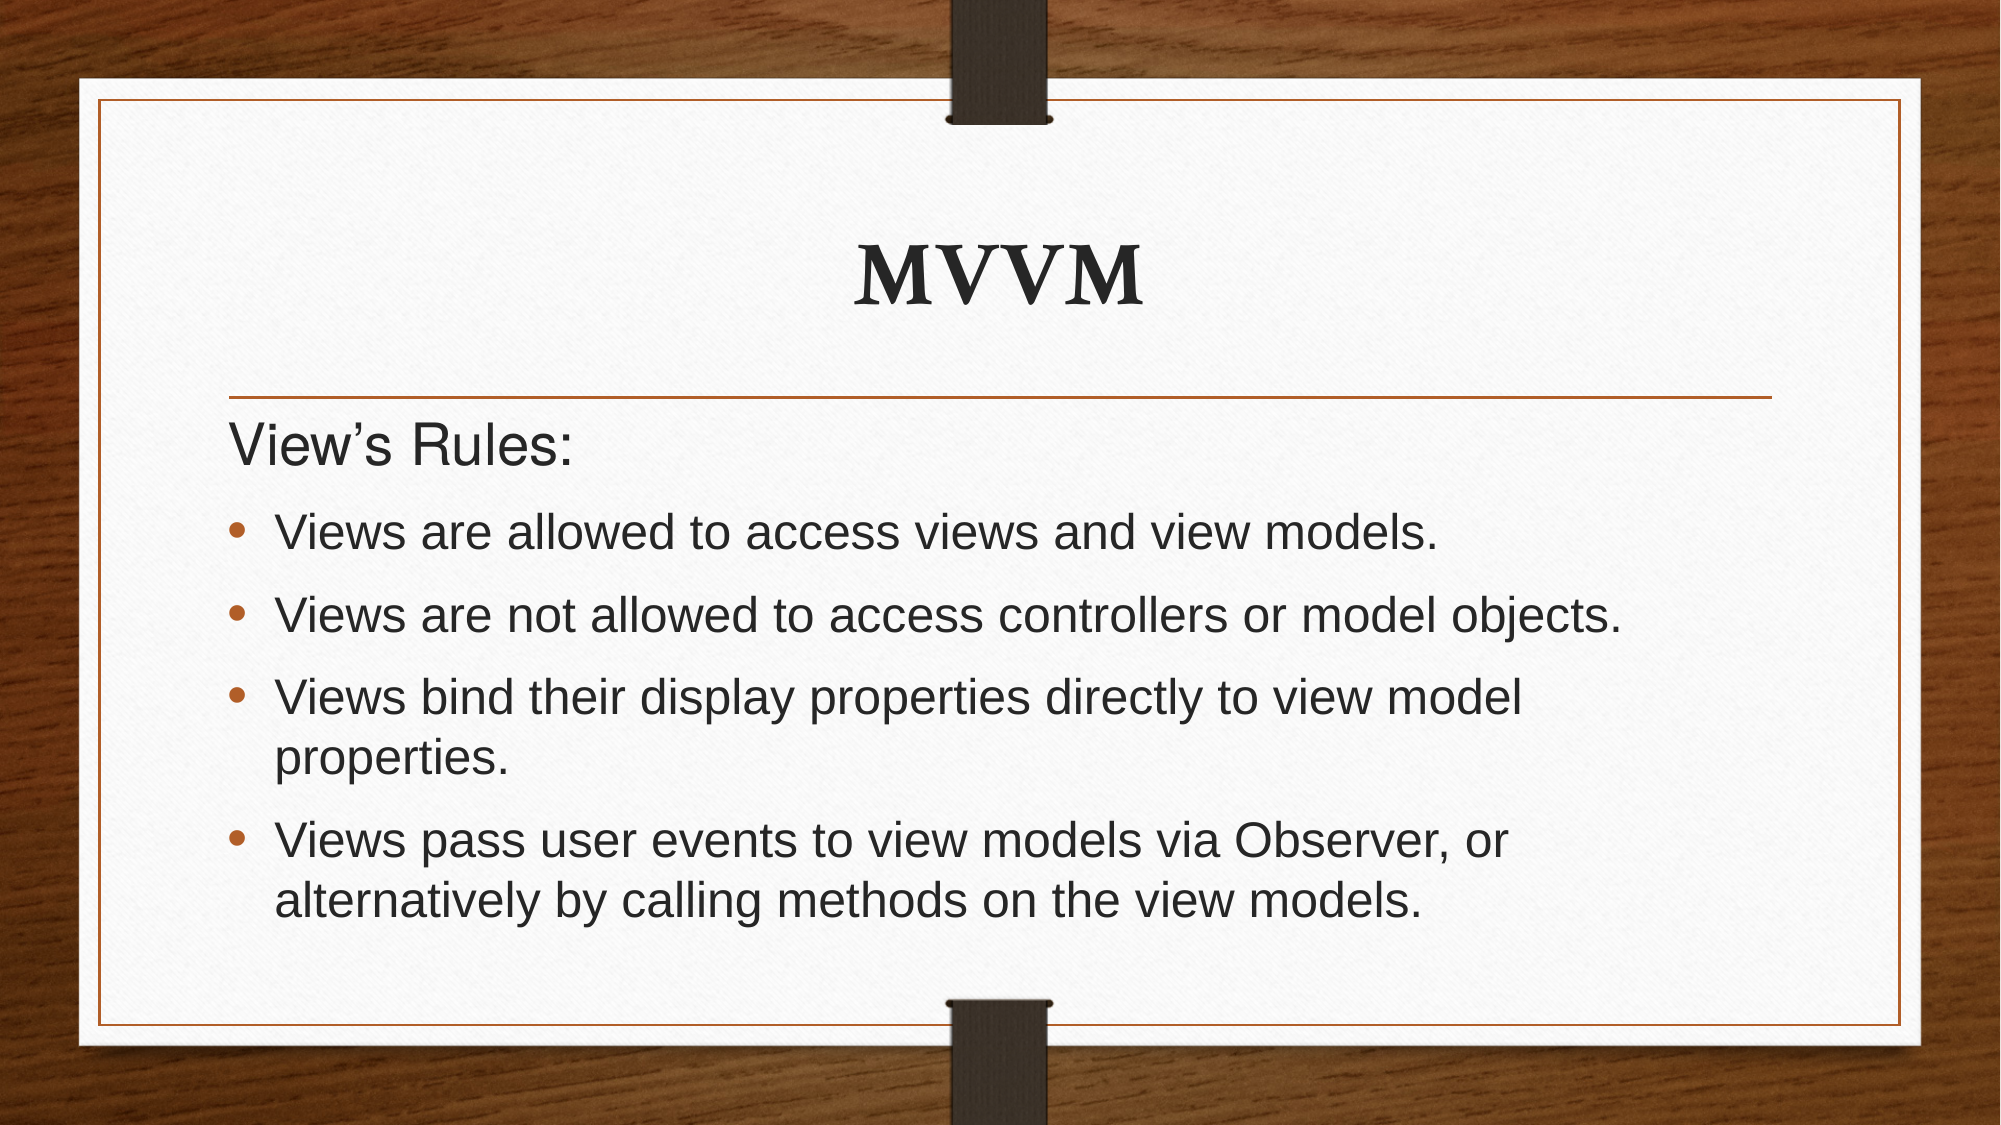

# MVVM
View’s Rules:
Views are allowed to access views and view models.
Views are not allowed to access controllers or model objects.
Views bind their display properties directly to view model properties.
Views pass user events to view models via Observer, or alternatively by calling methods on the view models.